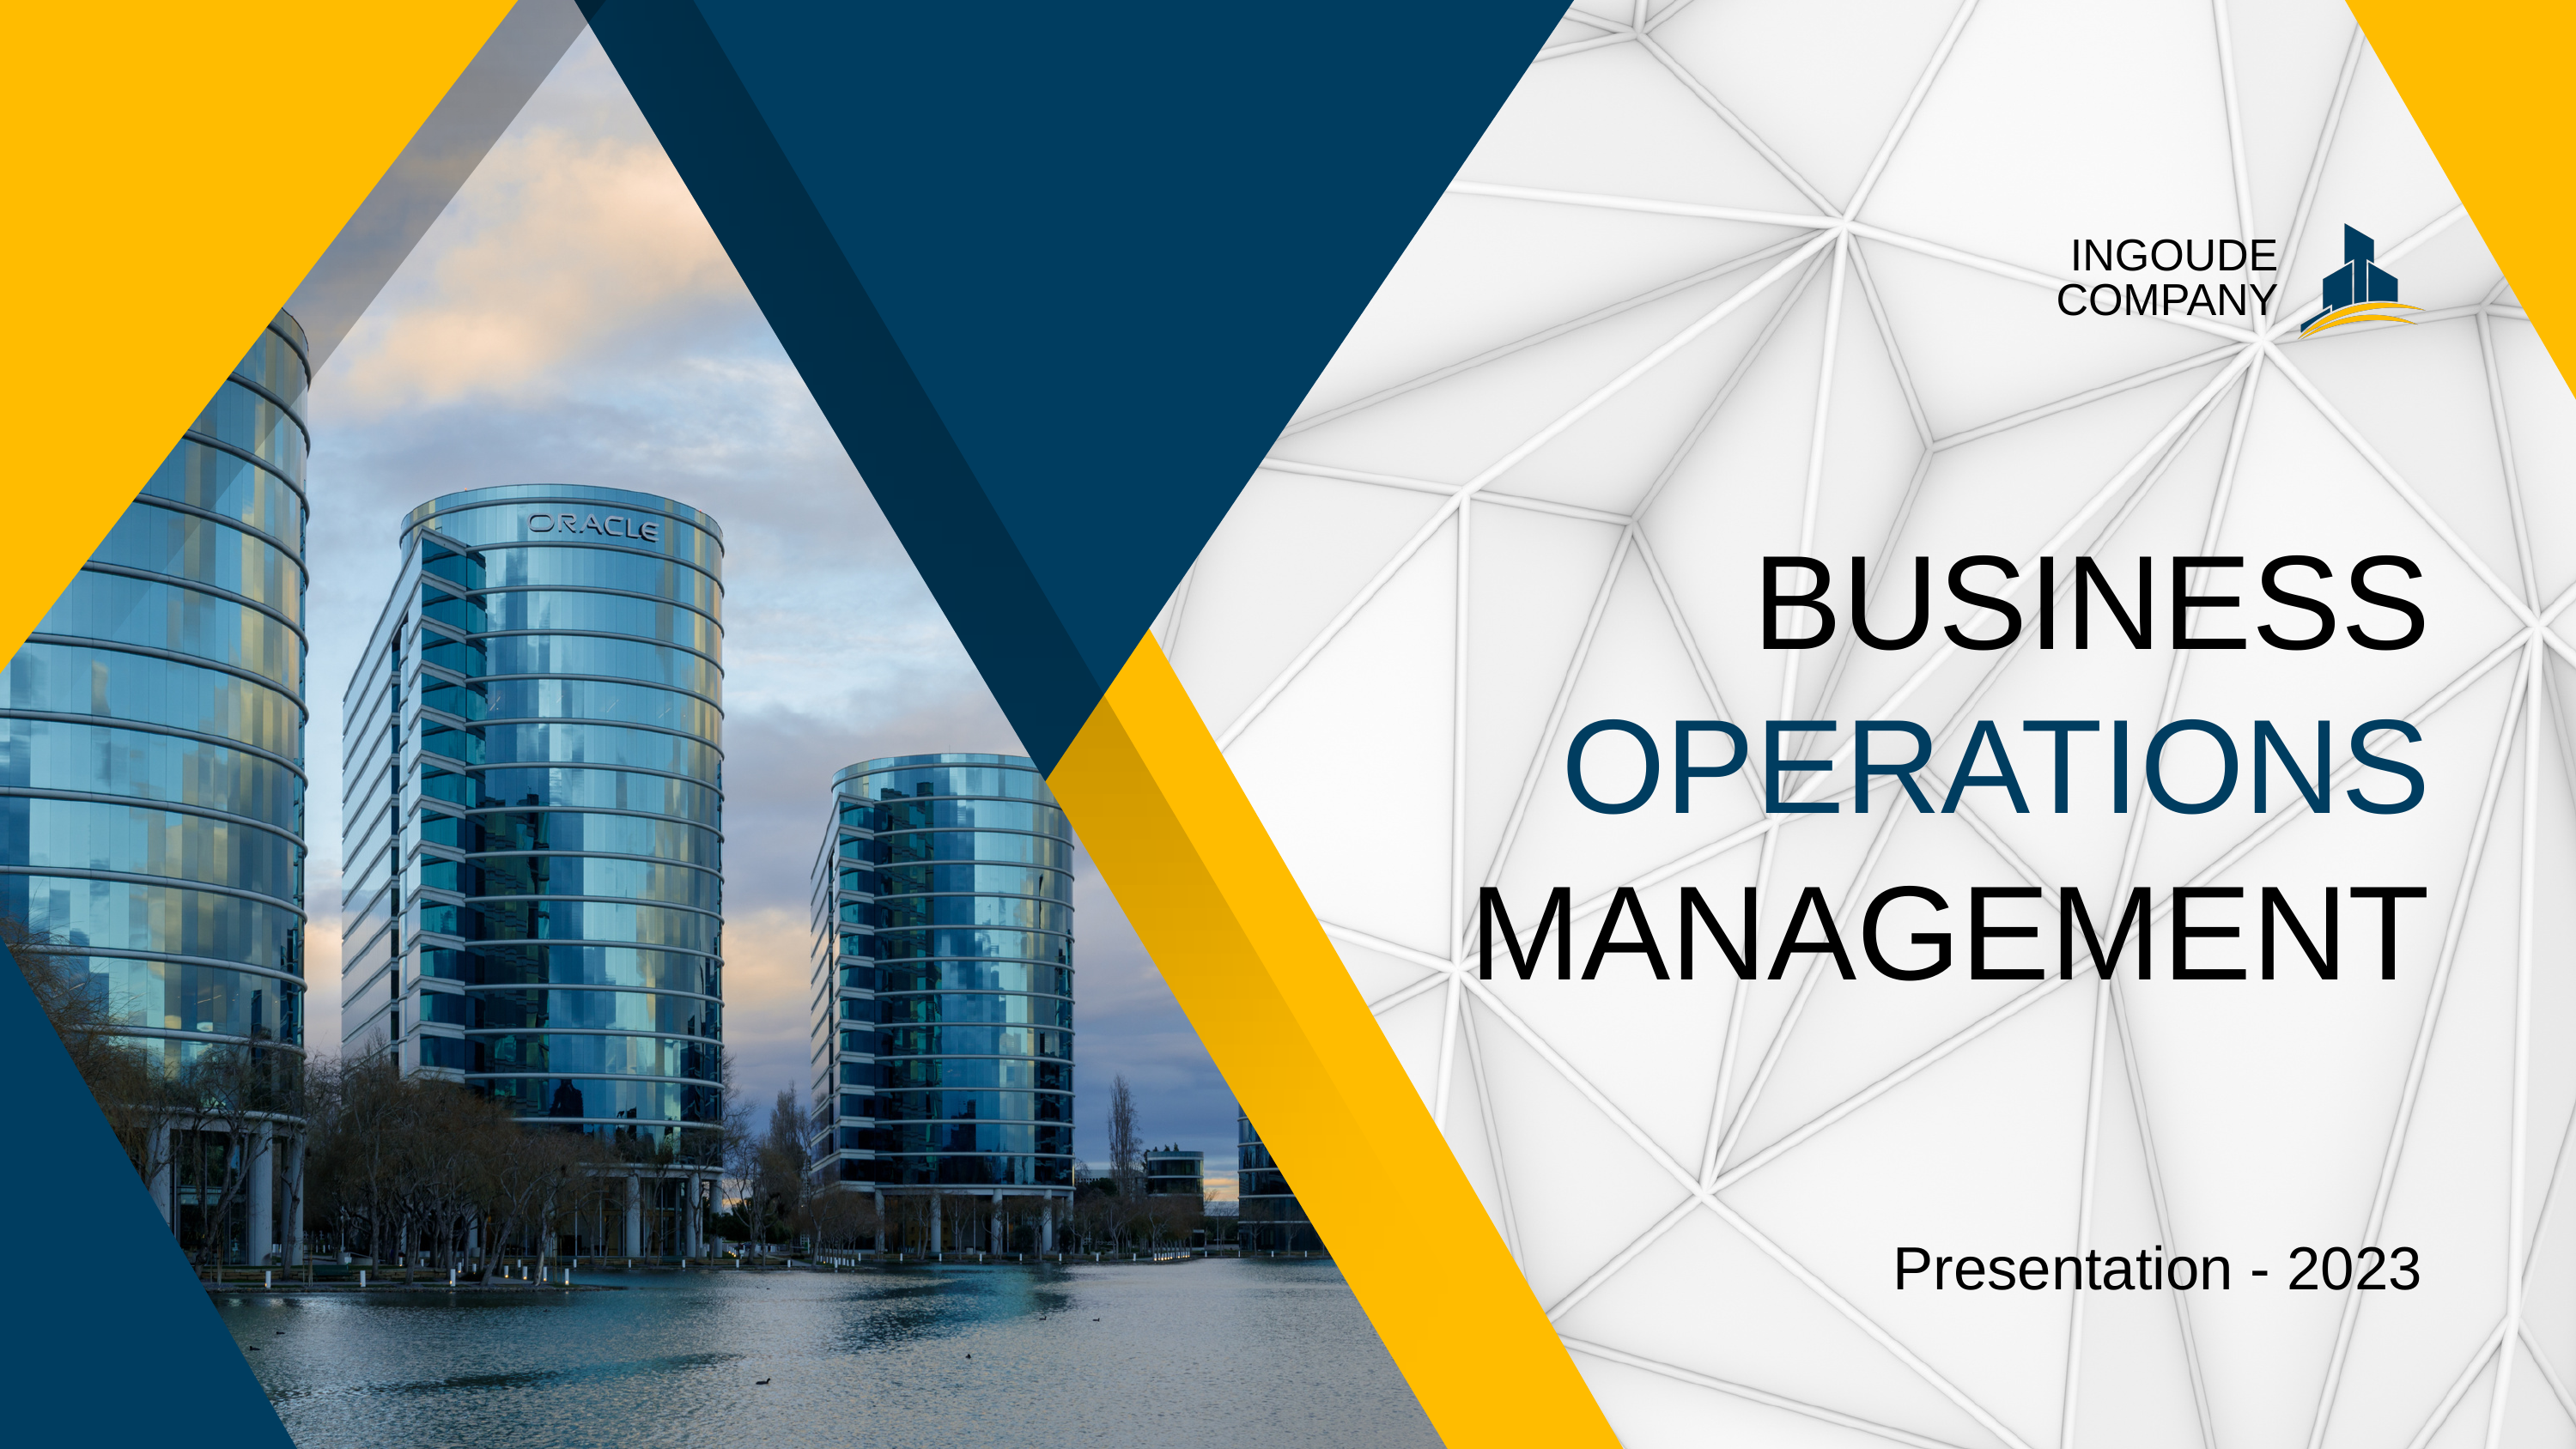

INGOUDE COMPANY

BUSINESS

OPERATIONS

MANAGEMENT
Presentation - 2023